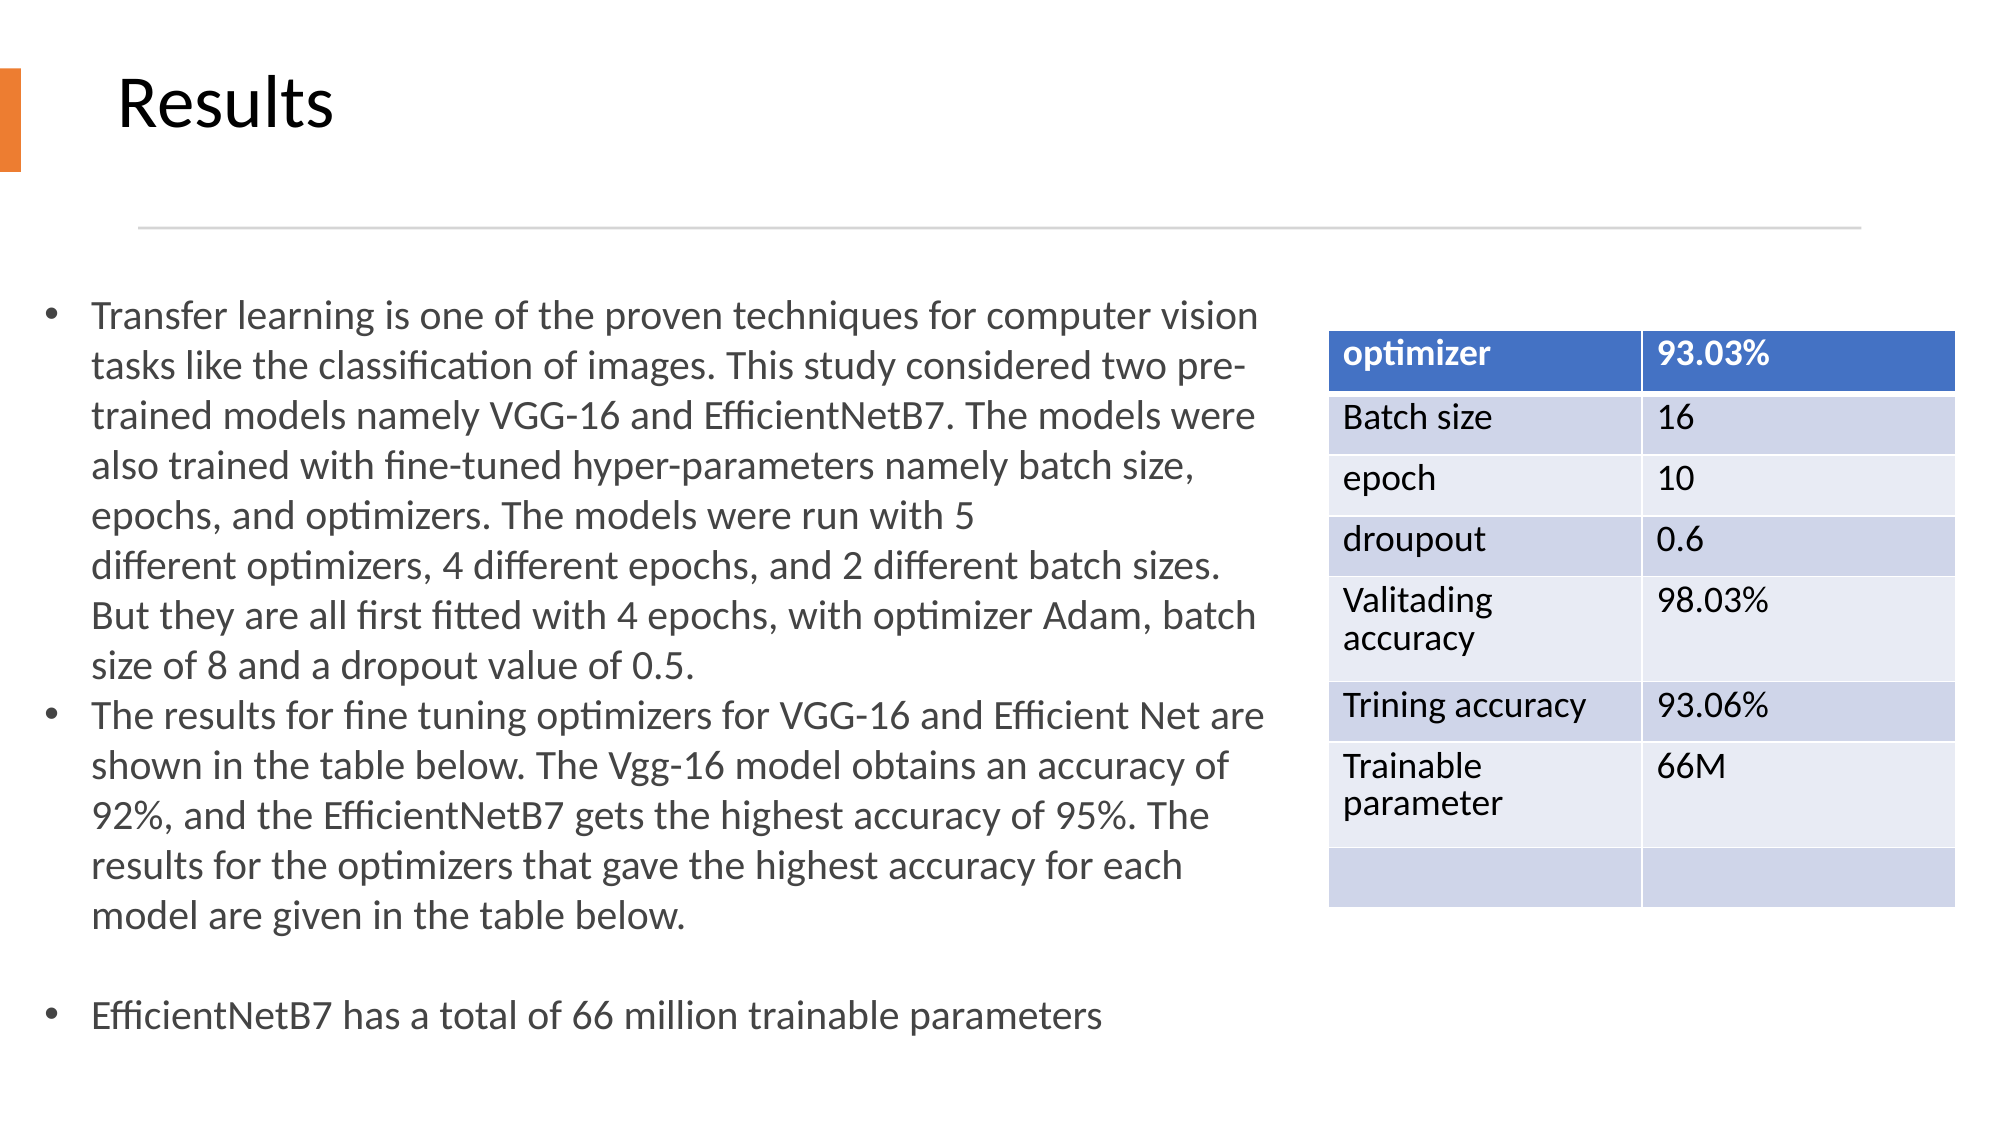

# Results

Transfer learning is one of the proven techniques for computer vision tasks like the classification of images. This study considered two pre-trained models namely VGG-16 and EfficientNetB7. The models were also trained with fine-tuned hyper-parameters namely batch size, epochs, and optimizers. The models were run with 5 different optimizers, 4 different epochs, and 2 different batch sizes. But they are all first fitted with 4 epochs, with optimizer Adam, batch size of 8 and a dropout value of 0.5.
The results for fine tuning optimizers for VGG-16 and Efficient Net are shown in the table below. The Vgg-16 model obtains an accuracy of 92%, and the EfficientNetB7 gets the highest accuracy of 95%. The results for the optimizers that gave the highest accuracy for each model are given in the table below.

EfficientNetB7 has a total of 66 million trainable parameters

| optimizer | 93.03% |
| --- | --- |
| Batch size | 16 |
| epoch | 10 |
| droupout | 0.6 |
| Valitading accuracy | 98.03% |
| Trining accuracy | 93.06% |
| Trainable parameter | 66M |
|  |  |